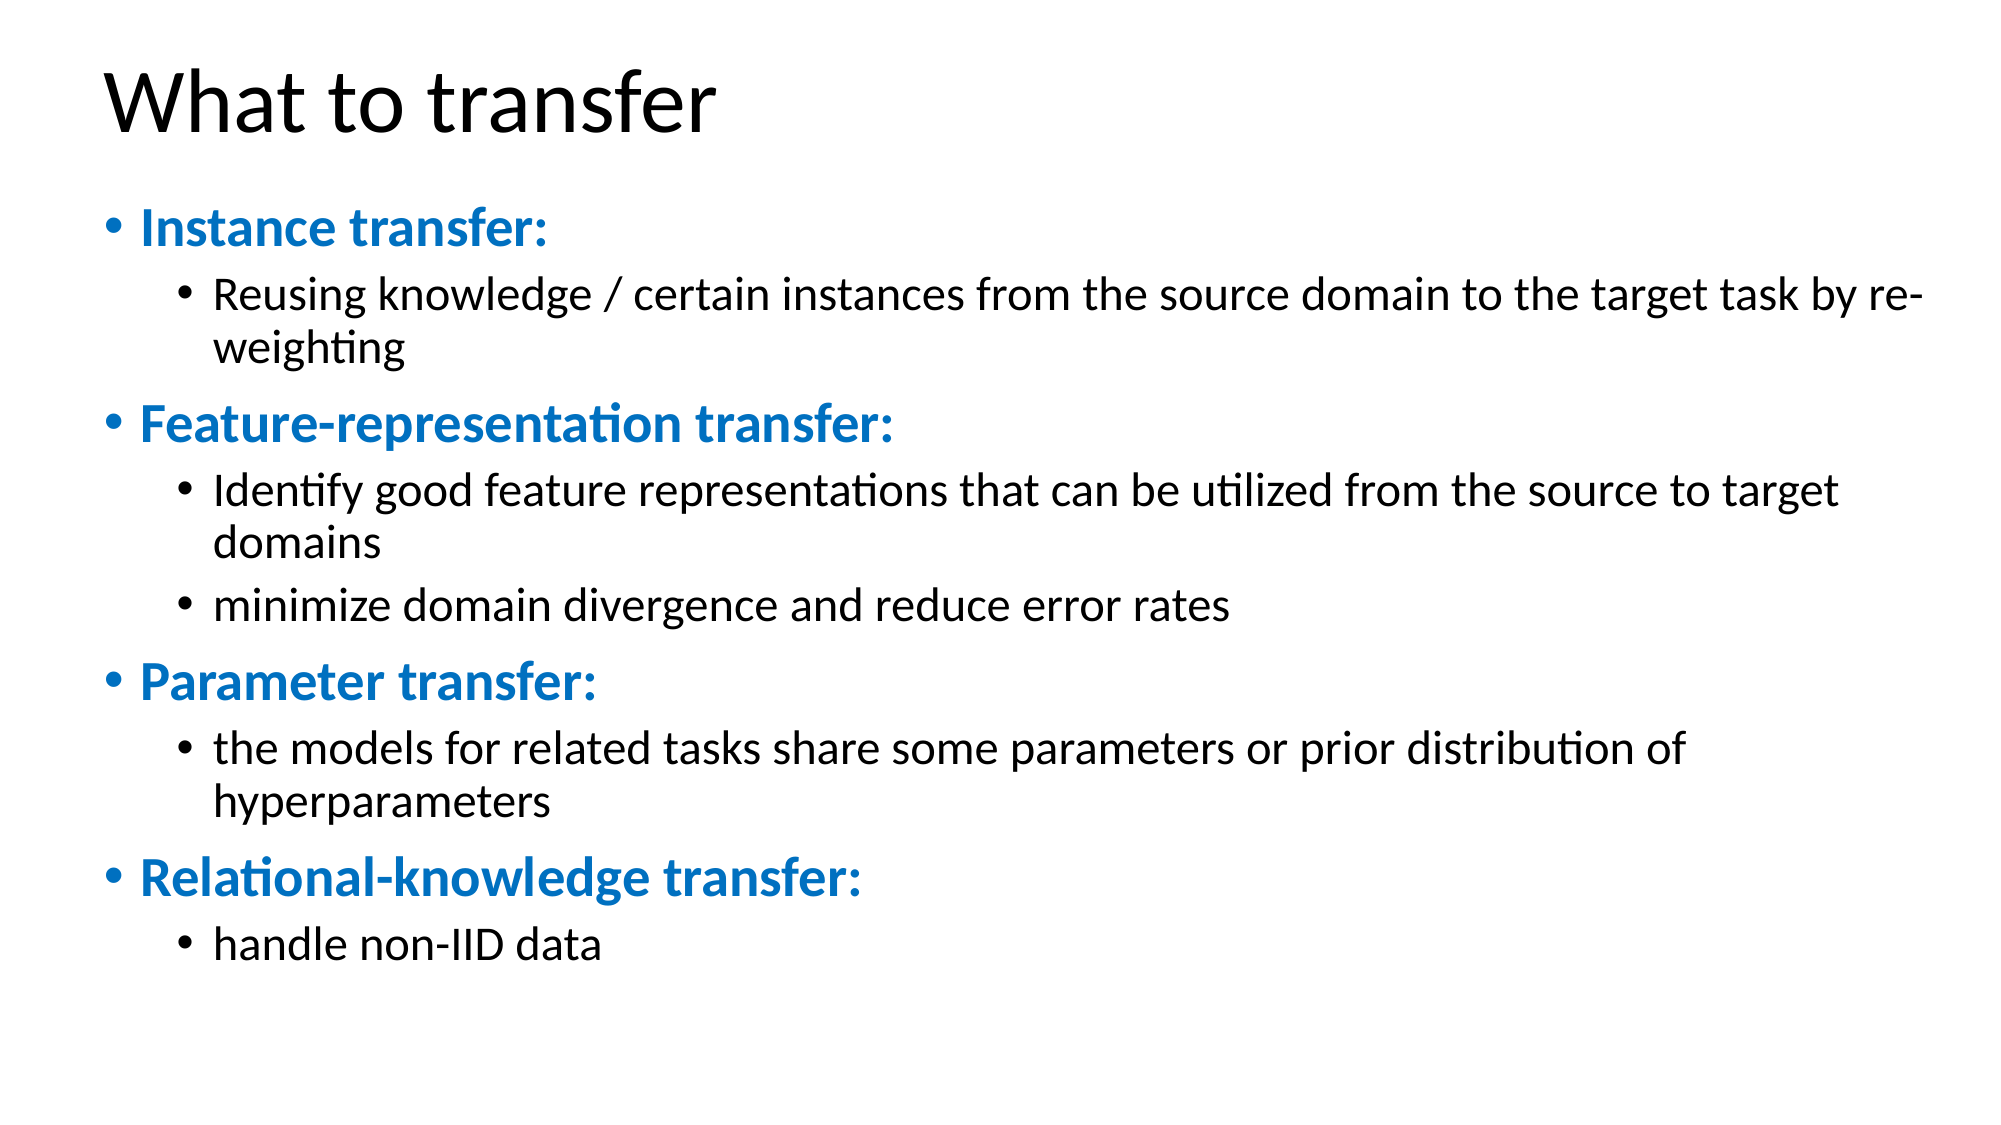

# What to transfer
Instance transfer:
Reusing knowledge / certain instances from the source domain to the target task by re-weighting
Feature-representation transfer:
Identify good feature representations that can be utilized from the source to target domains
minimize domain divergence and reduce error rates
Parameter transfer:
the models for related tasks share some parameters or prior distribution of hyperparameters
Relational-knowledge transfer:
handle non-IID data